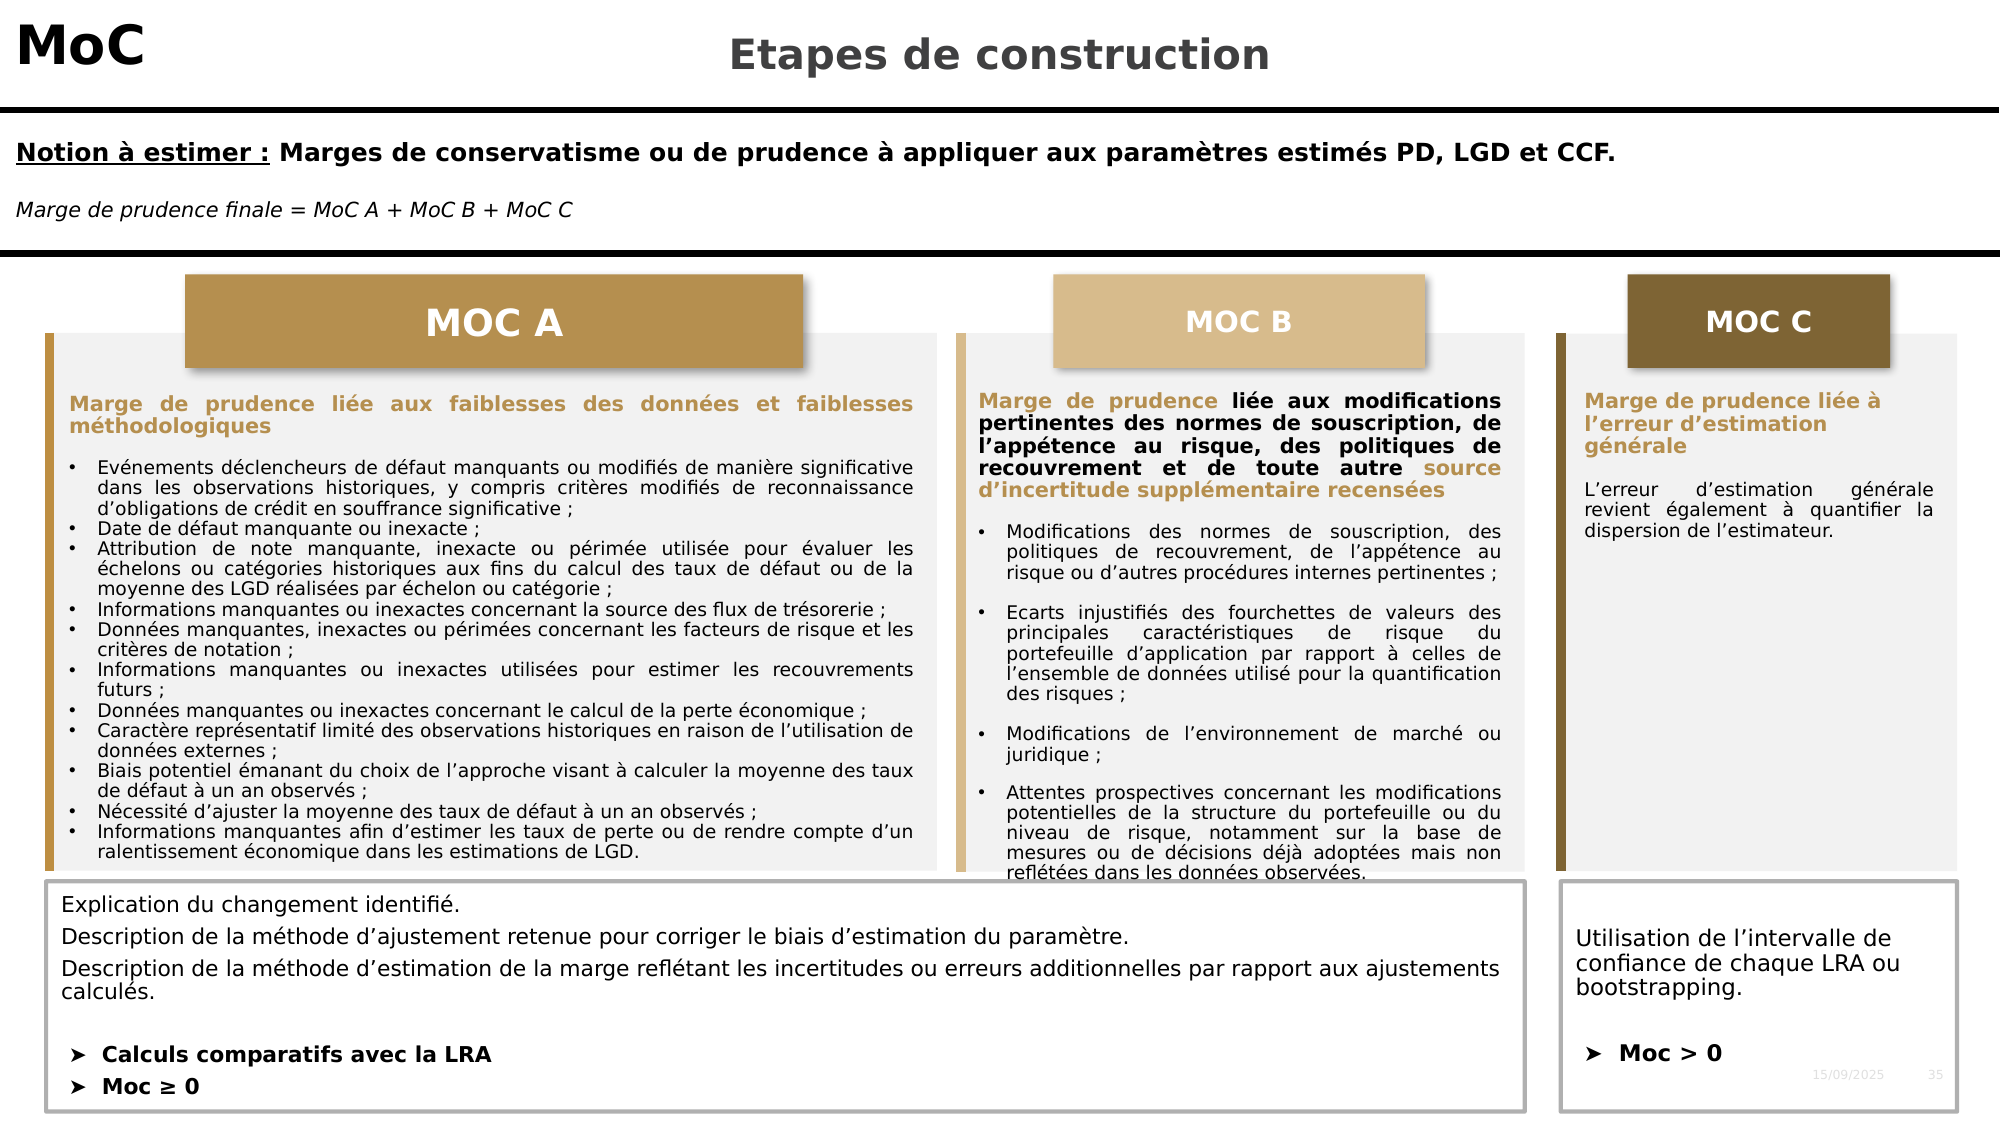

MoC
Etapes de construction
Notion à estimer : Marges de conservatisme ou de prudence à appliquer aux paramètres estimés PD, LGD et CCF.

Marge de prudence finale = MoC A + MoC B + MoC C
MOC A
MOC B
MOC C

Marge de prudence liée aux modifications pertinentes des normes de souscription, de l’appétence au risque, des politiques de recouvrement et de toute autre source d’incertitude supplémentaire recensées

Modifications des normes de souscription, des politiques de recouvrement, de l’appétence au risque ou d’autres procédures internes pertinentes ;

Ecarts injustifiés des fourchettes de valeurs des principales caractéristiques de risque du portefeuille d’application par rapport à celles de l’ensemble de données utilisé pour la quantification des risques ;

Modifications de l’environnement de marché ou juridique ;

Attentes prospectives concernant les modifications potentielles de la structure du portefeuille ou du niveau de risque, notamment sur la base de mesures ou de décisions déjà adoptées mais non reflétées dans les données observées.

Marge de prudence liée à l’erreur d’estimation générale

L’erreur d’estimation générale revient également à quantifier la dispersion de l’estimateur.

Marge de prudence liée aux faiblesses des données et faiblesses méthodologiques

Evénements déclencheurs de défaut manquants ou modifiés de manière significative dans les observations historiques, y compris critères modifiés de reconnaissance d’obligations de crédit en souffrance significative ;
Date de défaut manquante ou inexacte ;
Attribution de note manquante, inexacte ou périmée utilisée pour évaluer les échelons ou catégories historiques aux fins du calcul des taux de défaut ou de la moyenne des LGD réalisées par échelon ou catégorie ;
Informations manquantes ou inexactes concernant la source des flux de trésorerie ;
Données manquantes, inexactes ou périmées concernant les facteurs de risque et les critères de notation ;
Informations manquantes ou inexactes utilisées pour estimer les recouvrements futurs ;
Données manquantes ou inexactes concernant le calcul de la perte économique ;
Caractère représentatif limité des observations historiques en raison de l’utilisation de données externes ;
Biais potentiel émanant du choix de l’approche visant à calculer la moyenne des taux de défaut à un an observés ;
Nécessité d’ajuster la moyenne des taux de défaut à un an observés ;
Informations manquantes afin d’estimer les taux de perte ou de rendre compte d’un ralentissement économique dans les estimations de LGD.
Explication du changement identifié.
Description de la méthode d’ajustement retenue pour corriger le biais d’estimation du paramètre.
Description de la méthode d’estimation de la marge reflétant les incertitudes ou erreurs additionnelles par rapport aux ajustements calculés.

 ➤  Calculs comparatifs avec la LRA
 ➤  Moc ≥ 0
Utilisation de l’intervalle de confiance de chaque LRA ou bootstrapping.

 ➤  Moc > 0